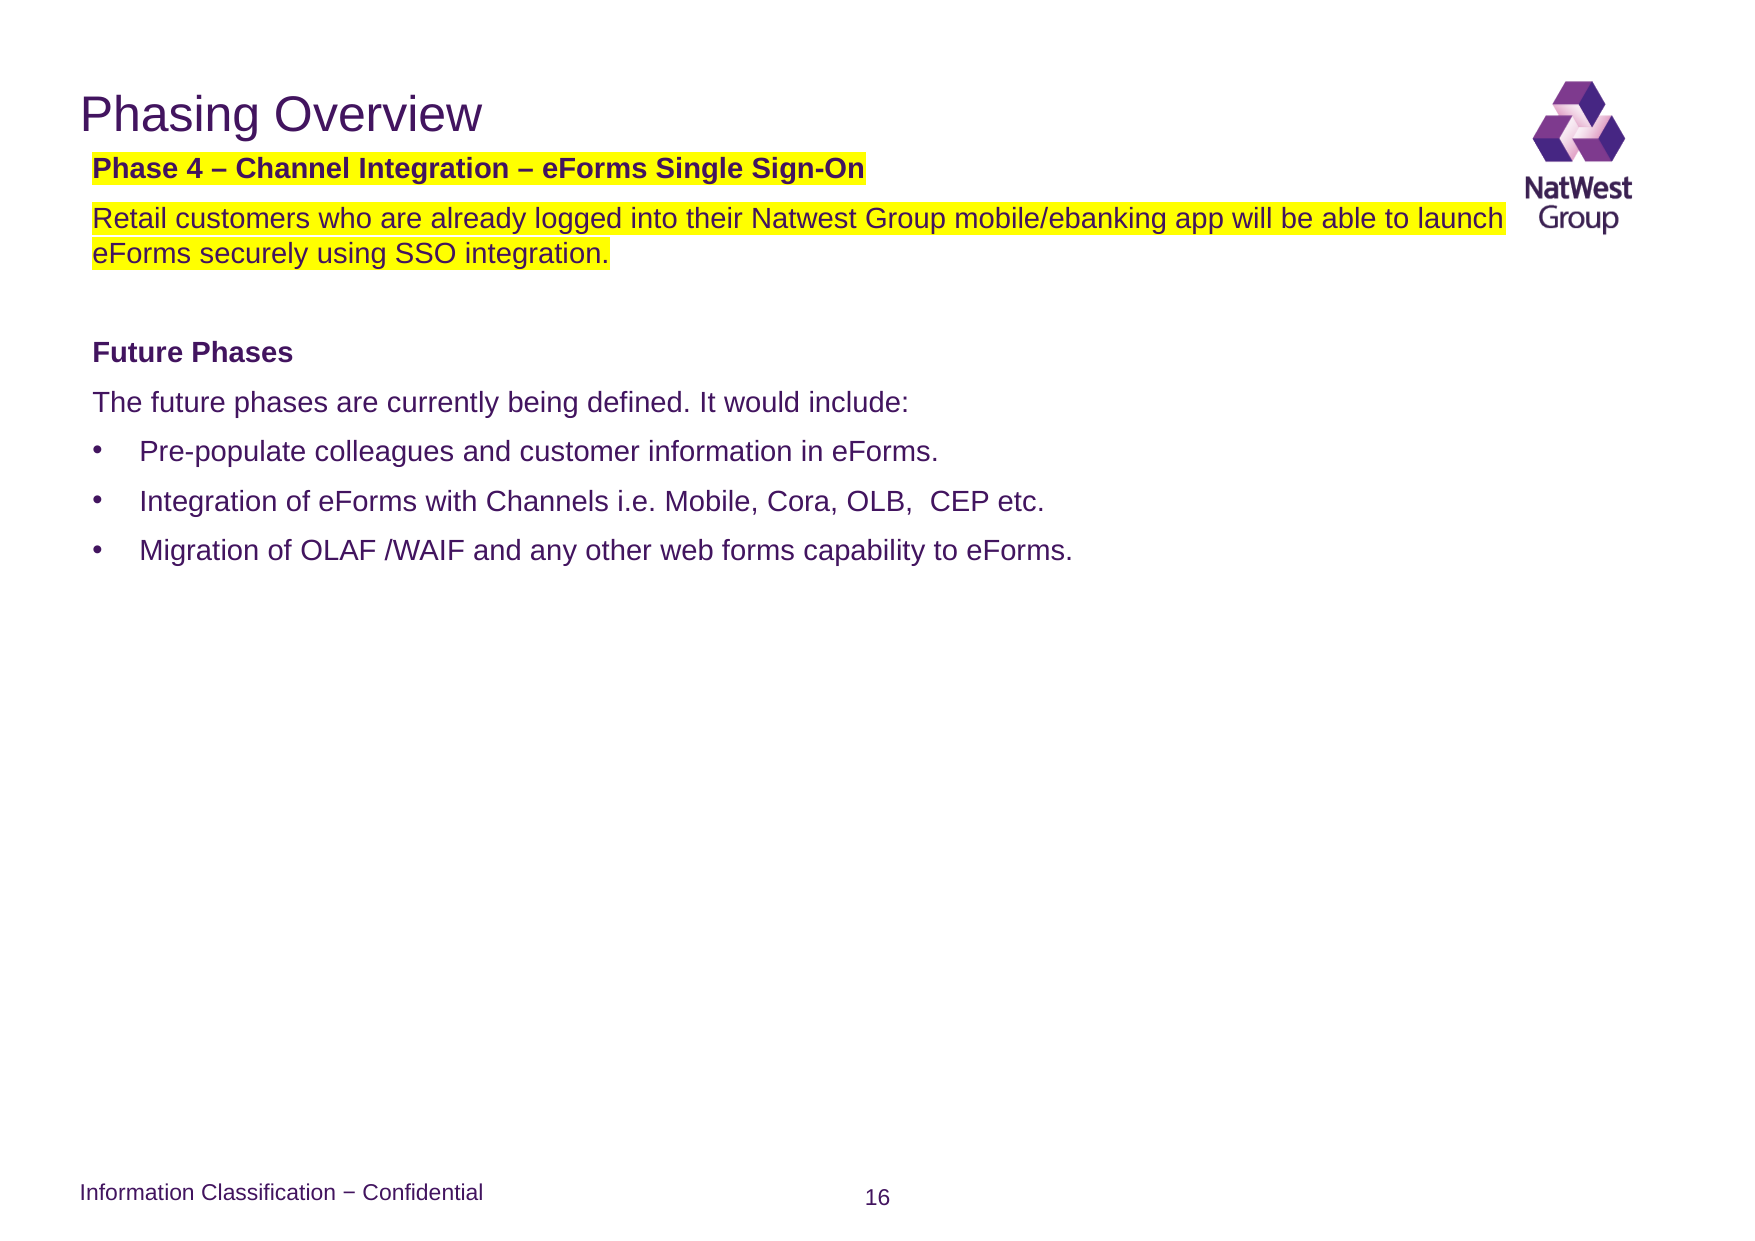

# Phasing Overview
Phase 4 – Channel Integration – eForms Single Sign-On
Retail customers who are already logged into their Natwest Group mobile/ebanking app will be able to launch eForms securely using SSO integration.

Future Phases
The future phases are currently being defined. It would include:
Pre-populate colleagues and customer information in eForms.
Integration of eForms with Channels i.e. Mobile, Cora, OLB,  CEP etc.
Migration of OLAF /WAIF and any other web forms capability to eForms.

16